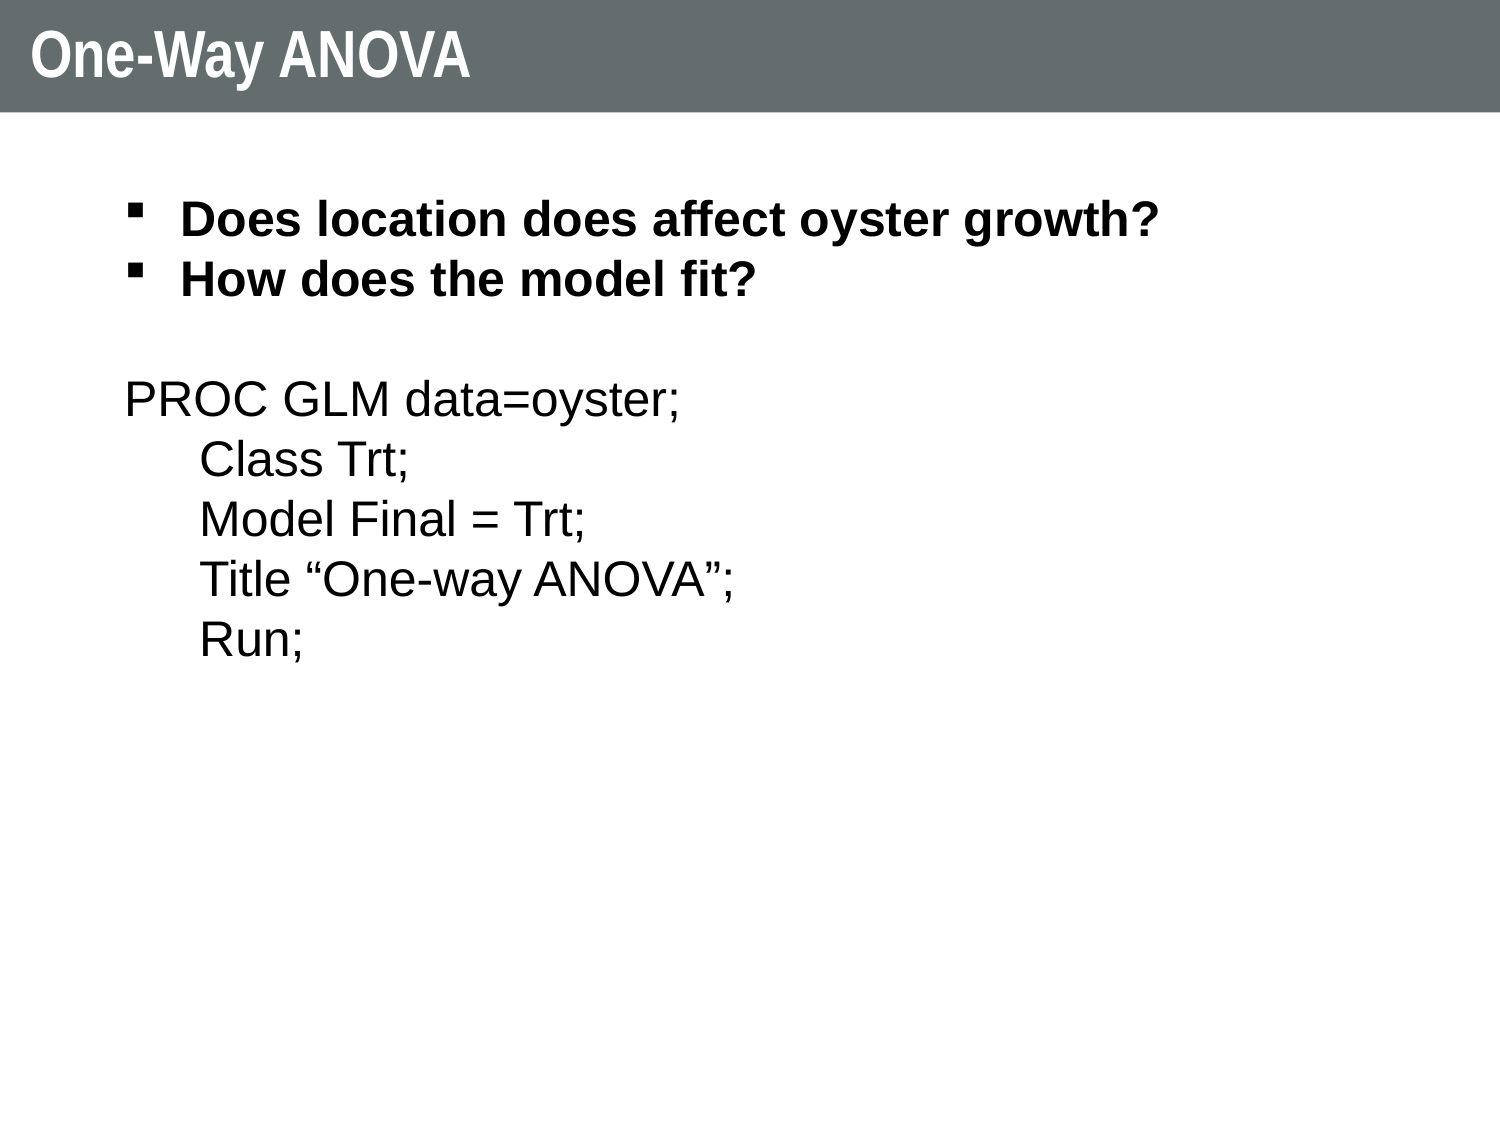

# One-Way ANOVA
Does location does affect oyster growth?
How does the model fit?

PROC GLM data=oyster;
Class Trt;
Model Final = Trt;
Title “One-way ANOVA”;
Run;